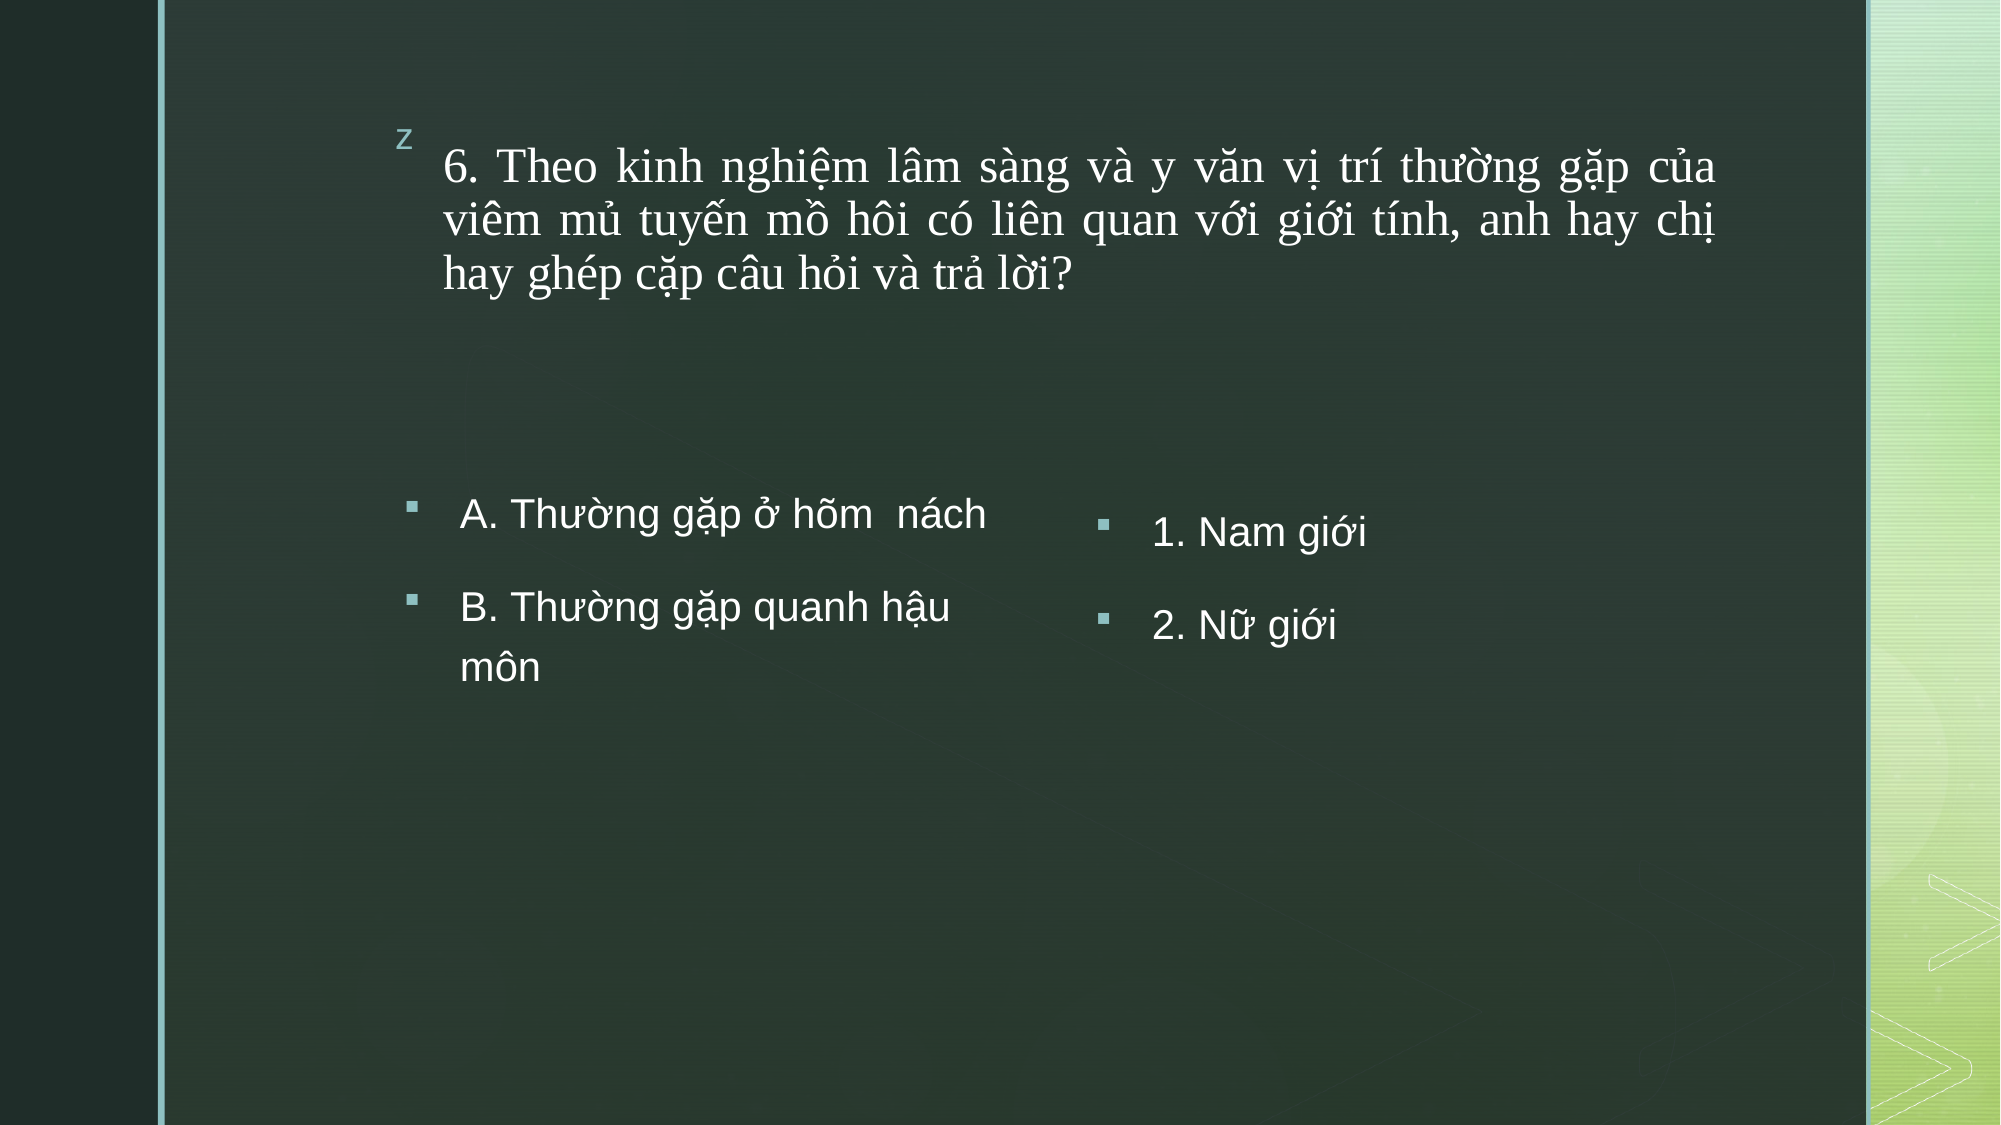

# 6. Theo kinh nghiệm lâm sàng và y văn vị trí thường gặp của viêm mủ tuyến mồ hôi có liên quan với giới tính, anh hay chị hay ghép cặp câu hỏi và trả lời?
A. Thường gặp ở hõm  nách
B. Thường gặp quanh hậu môn
1. Nam giới
2. Nữ giới